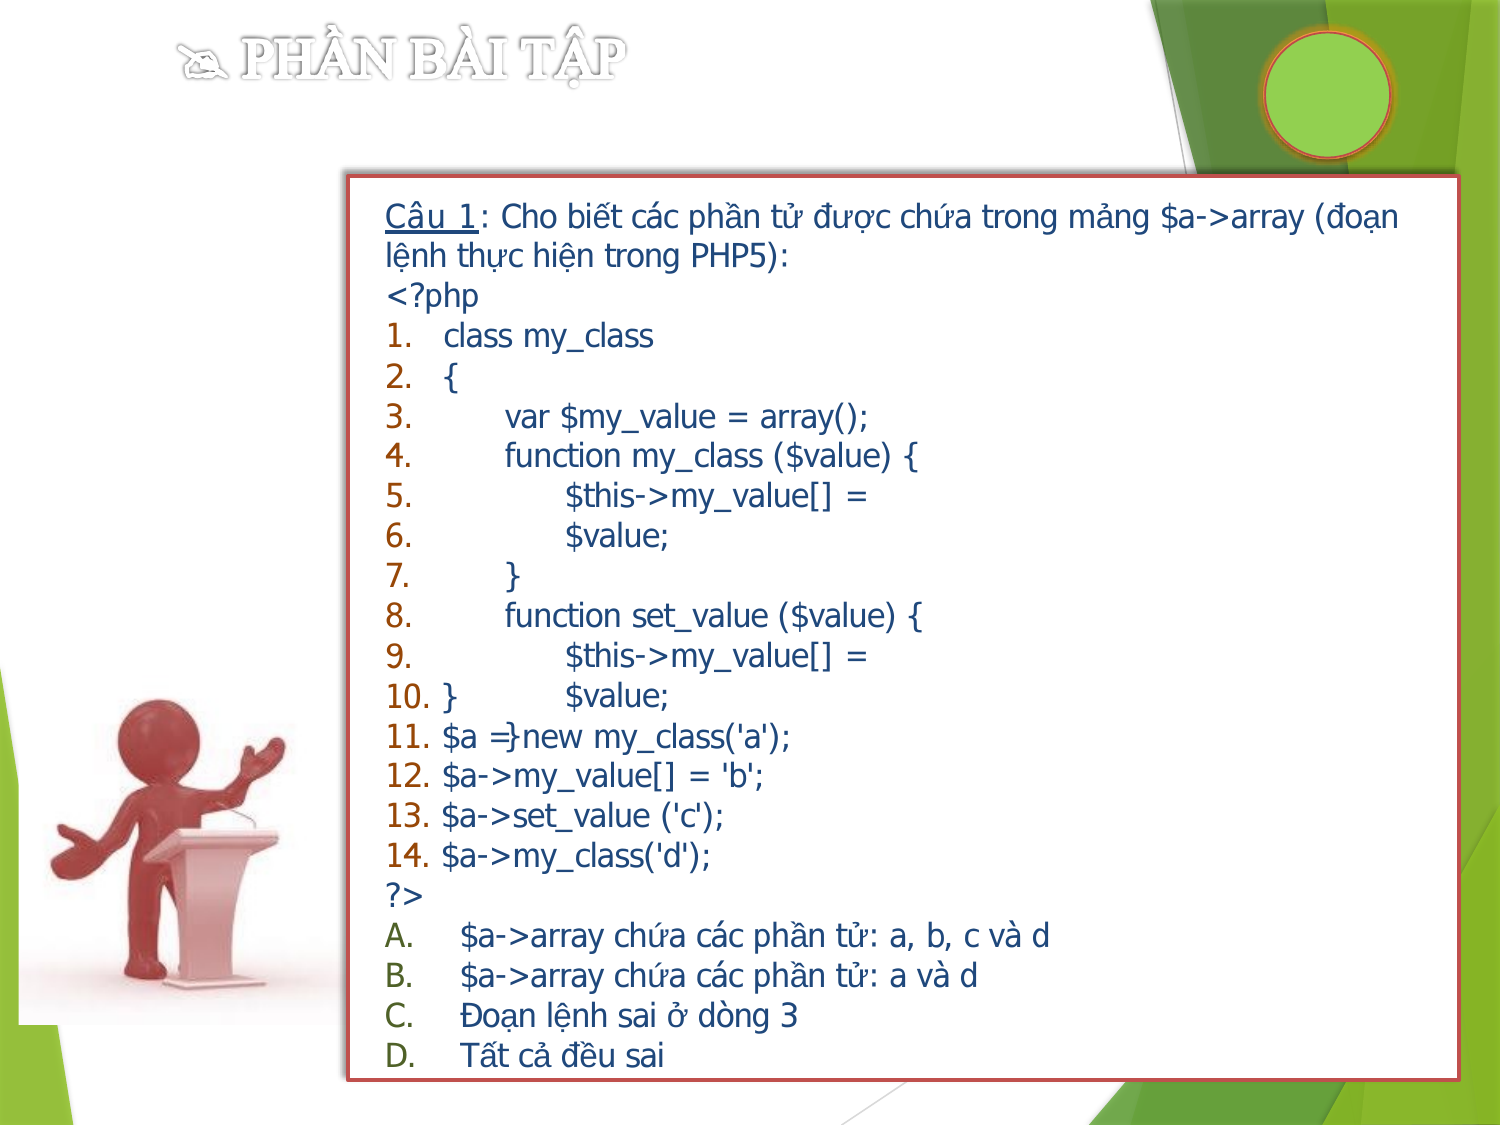

Câu 1: Cho biết các phần tử được chứa trong mảng $a->array (đoạn  lệnh thực hiện trong PHP5):
<?php
1.	class my_class
2.	{
3.
4.
5.
6.
7.
8.
var $my_value = array();  function my_class ($value) {
$this->my_value[] = $value;
}
function set_value ($value) {
$this->my_value[] = $value;
}
9.
10. }
11. $a = new my_class('a');
12. $a->my_value[] = 'b';
$a->set_value ('c');
$a->my_class('d');
?>
$a->array chứa các phần tử: a, b, c và d
$a->array chứa các phần tử: a và d
Đoạn lệnh sai ở dòng 3
Tất cả đều sai